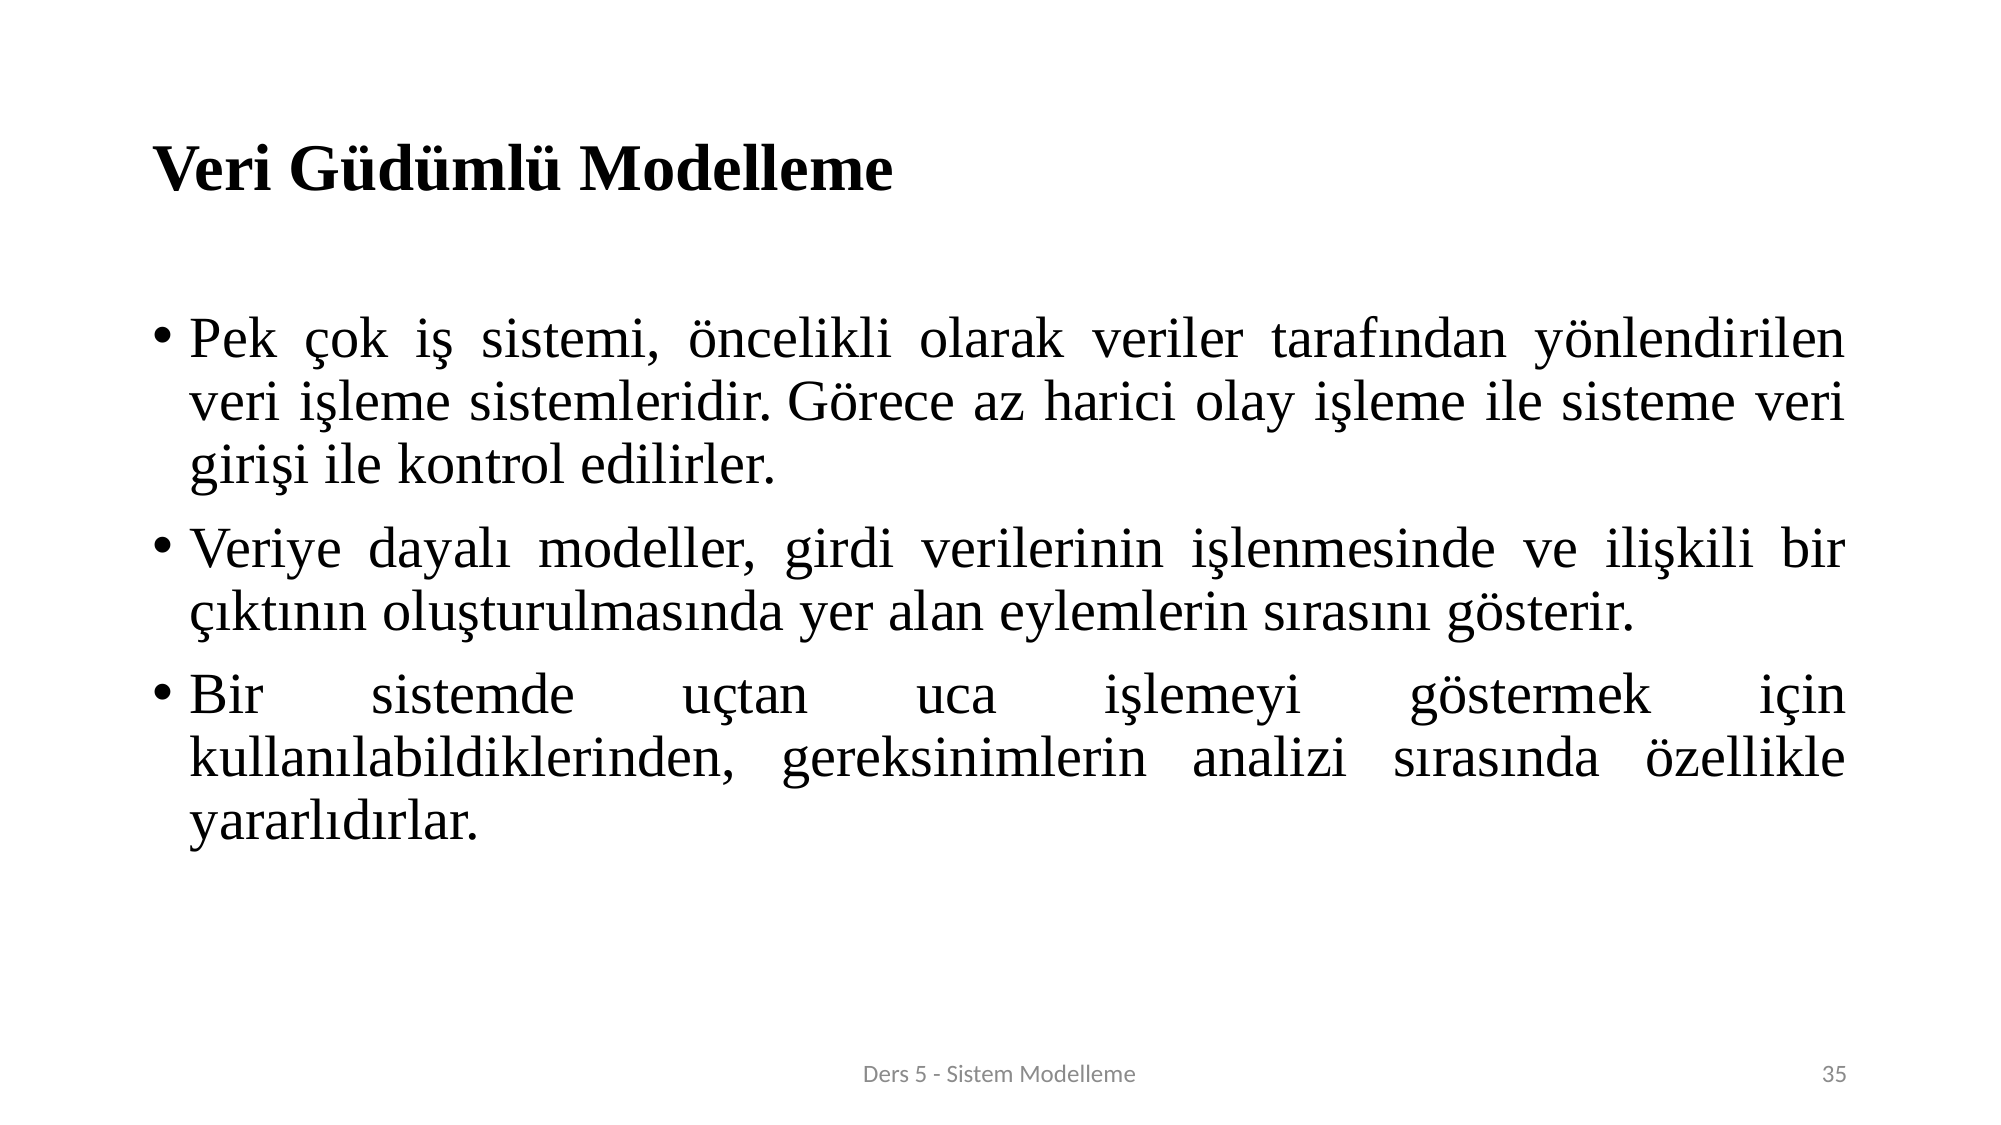

# Veri Güdümlü Modelleme
Pek çok iş sistemi, öncelikli olarak veriler tarafından yönlendirilen veri işleme sistemleridir. Görece az harici olay işleme ile sisteme veri girişi ile kontrol edilirler.
Veriye dayalı modeller, girdi verilerinin işlenmesinde ve ilişkili bir çıktının oluşturulmasında yer alan eylemlerin sırasını gösterir.
Bir sistemde uçtan uca işlemeyi göstermek için kullanılabildiklerinden, gereksinimlerin analizi sırasında özellikle yararlıdırlar.
Ders 5 - Sistem Modelleme
35